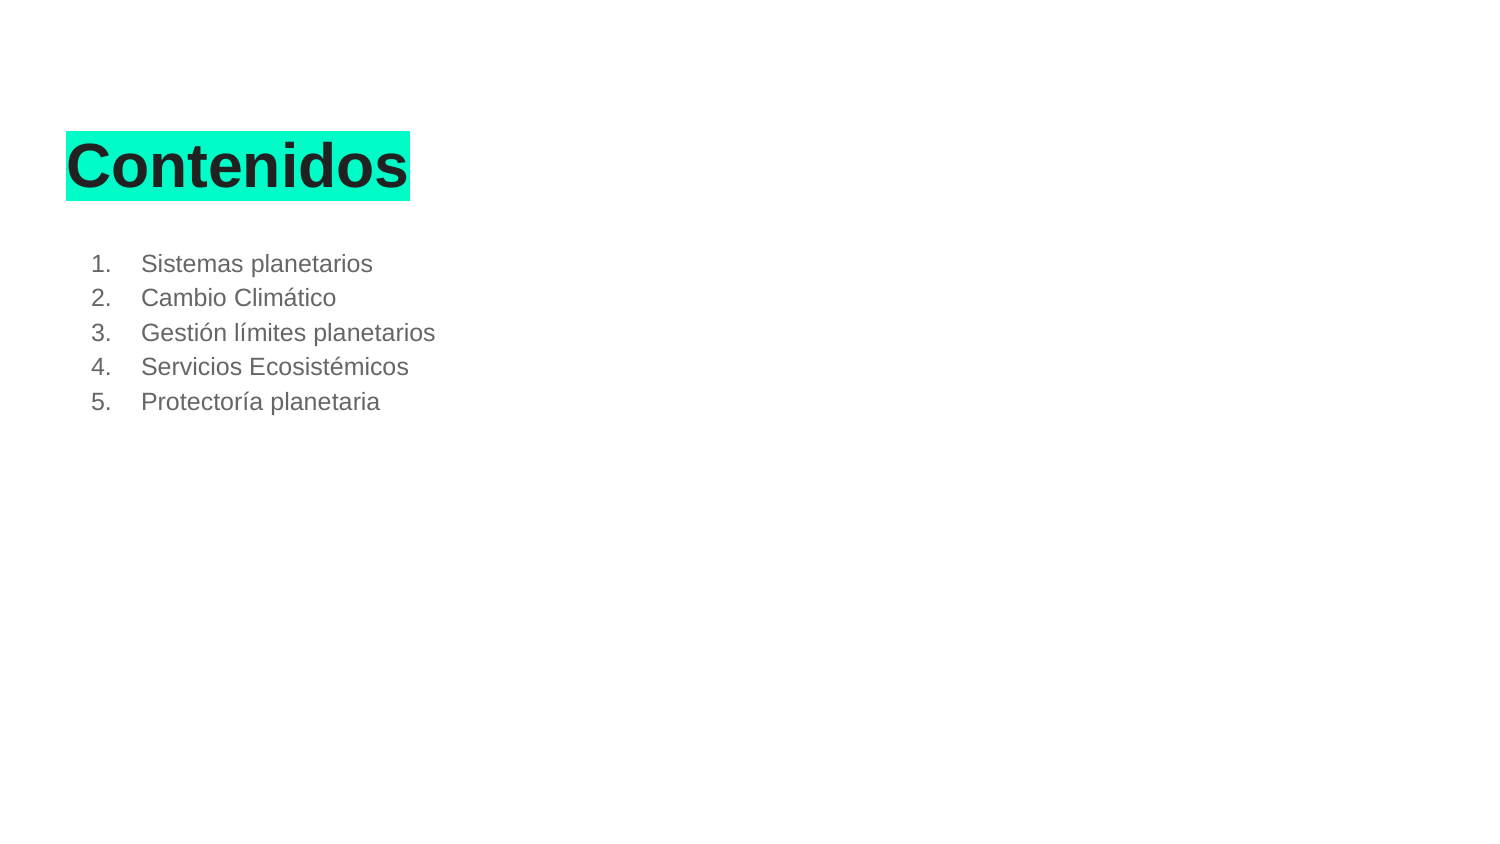

# Contenidos
Sistemas planetarios
Cambio Climático
Gestión límites planetarios
Servicios Ecosistémicos
Protectoría planetaria